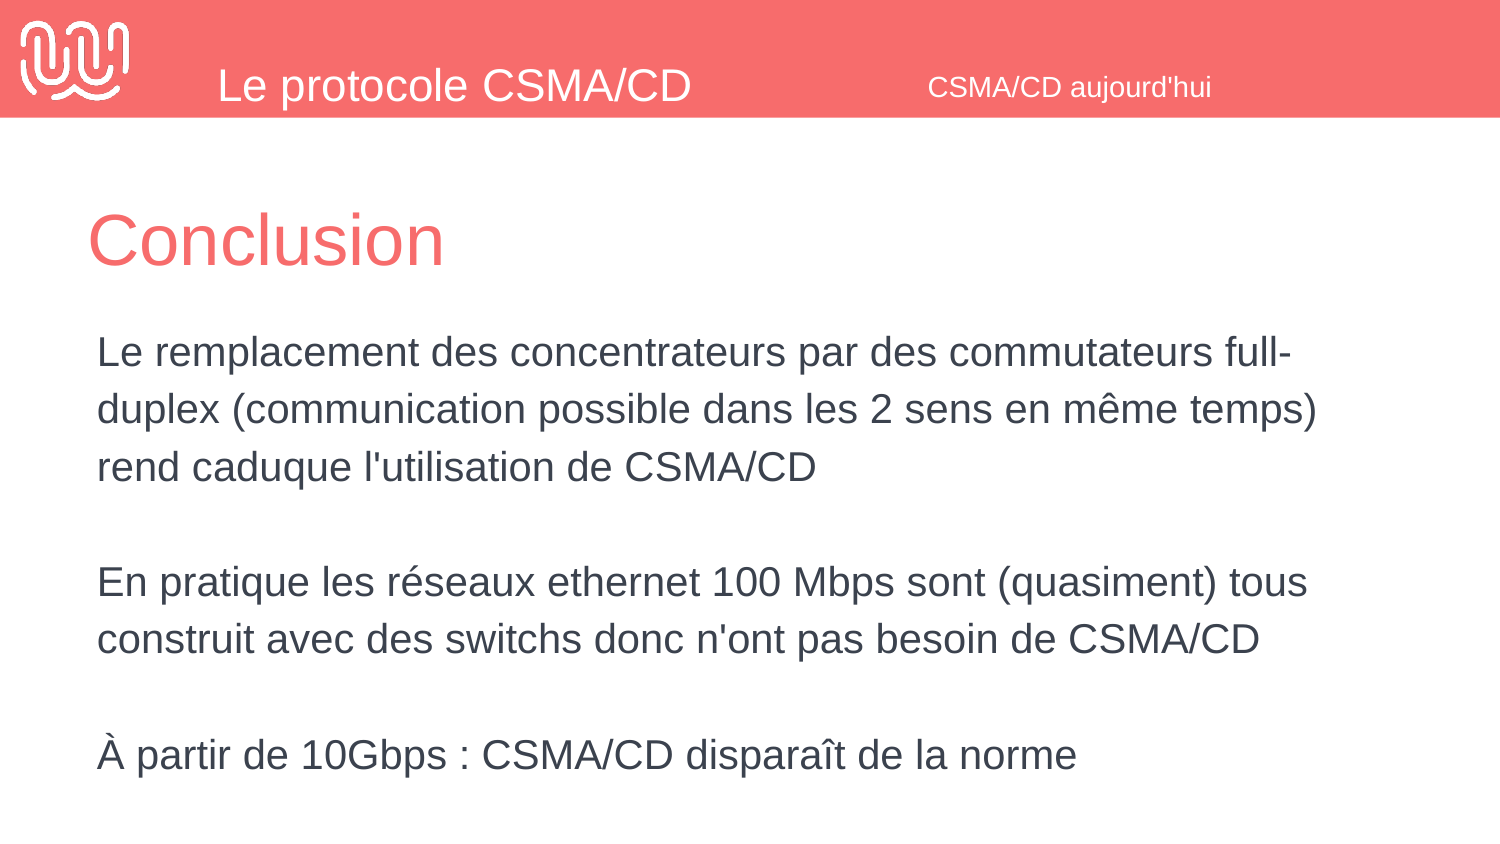

Le protocole CSMA/CD
CSMA/CD aujourd'hui
Conclusion
Le remplacement des concentrateurs par des commutateurs full-duplex (communication possible dans les 2 sens en même temps) rend caduque l'utilisation de CSMA/CD

En pratique les réseaux ethernet 100 Mbps sont (quasiment) tous construit avec des switchs donc n'ont pas besoin de CSMA/CD

À partir de 10Gbps : CSMA/CD disparaît de la norme